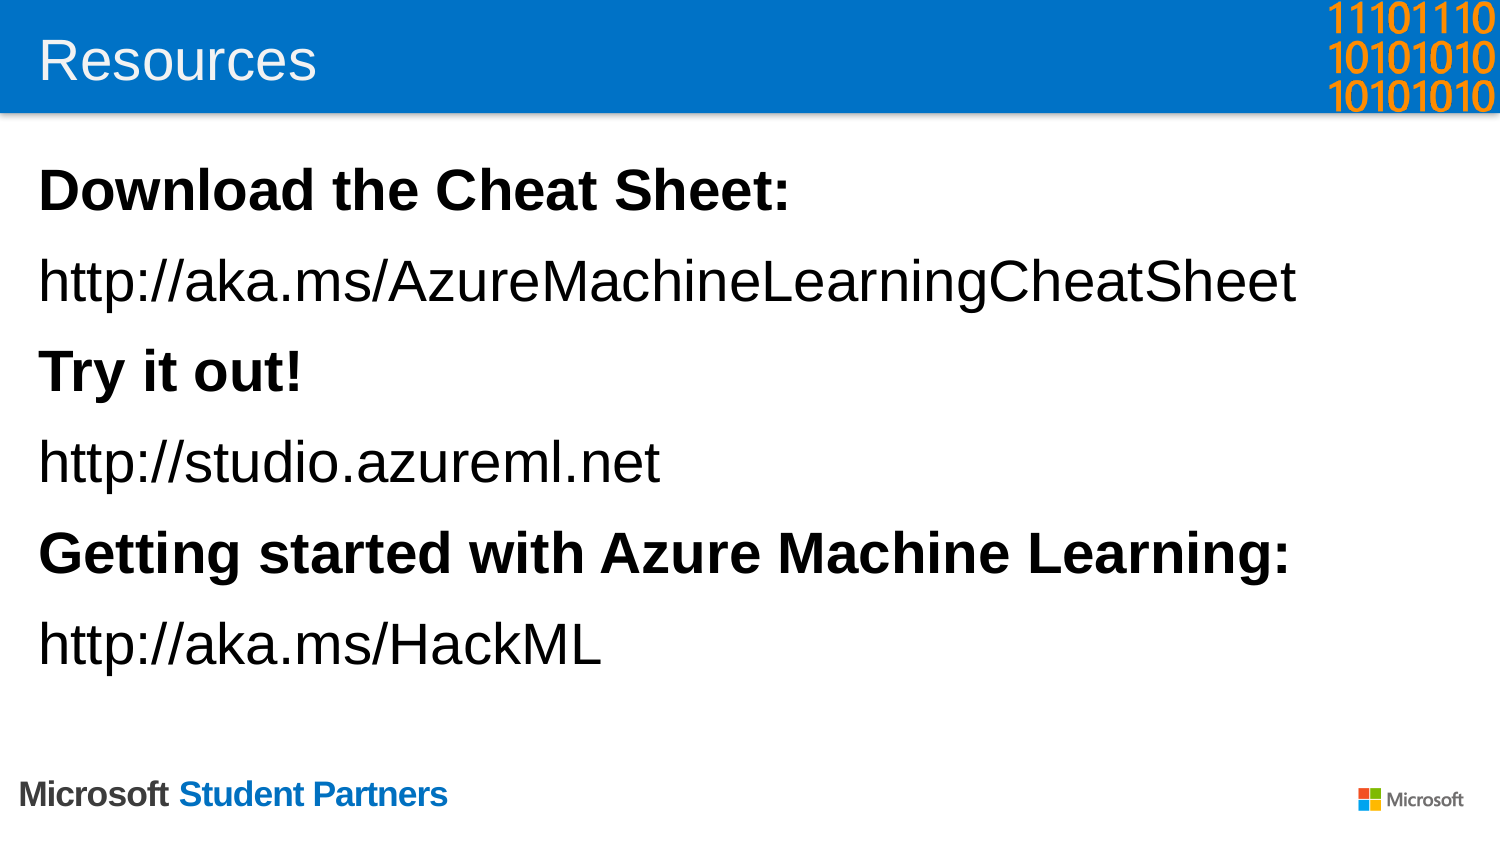

# Resources
Download the Cheat Sheet:
http://aka.ms/AzureMachineLearningCheatSheet
Try it out!
http://studio.azureml.net
Getting started with Azure Machine Learning:
http://aka.ms/HackML